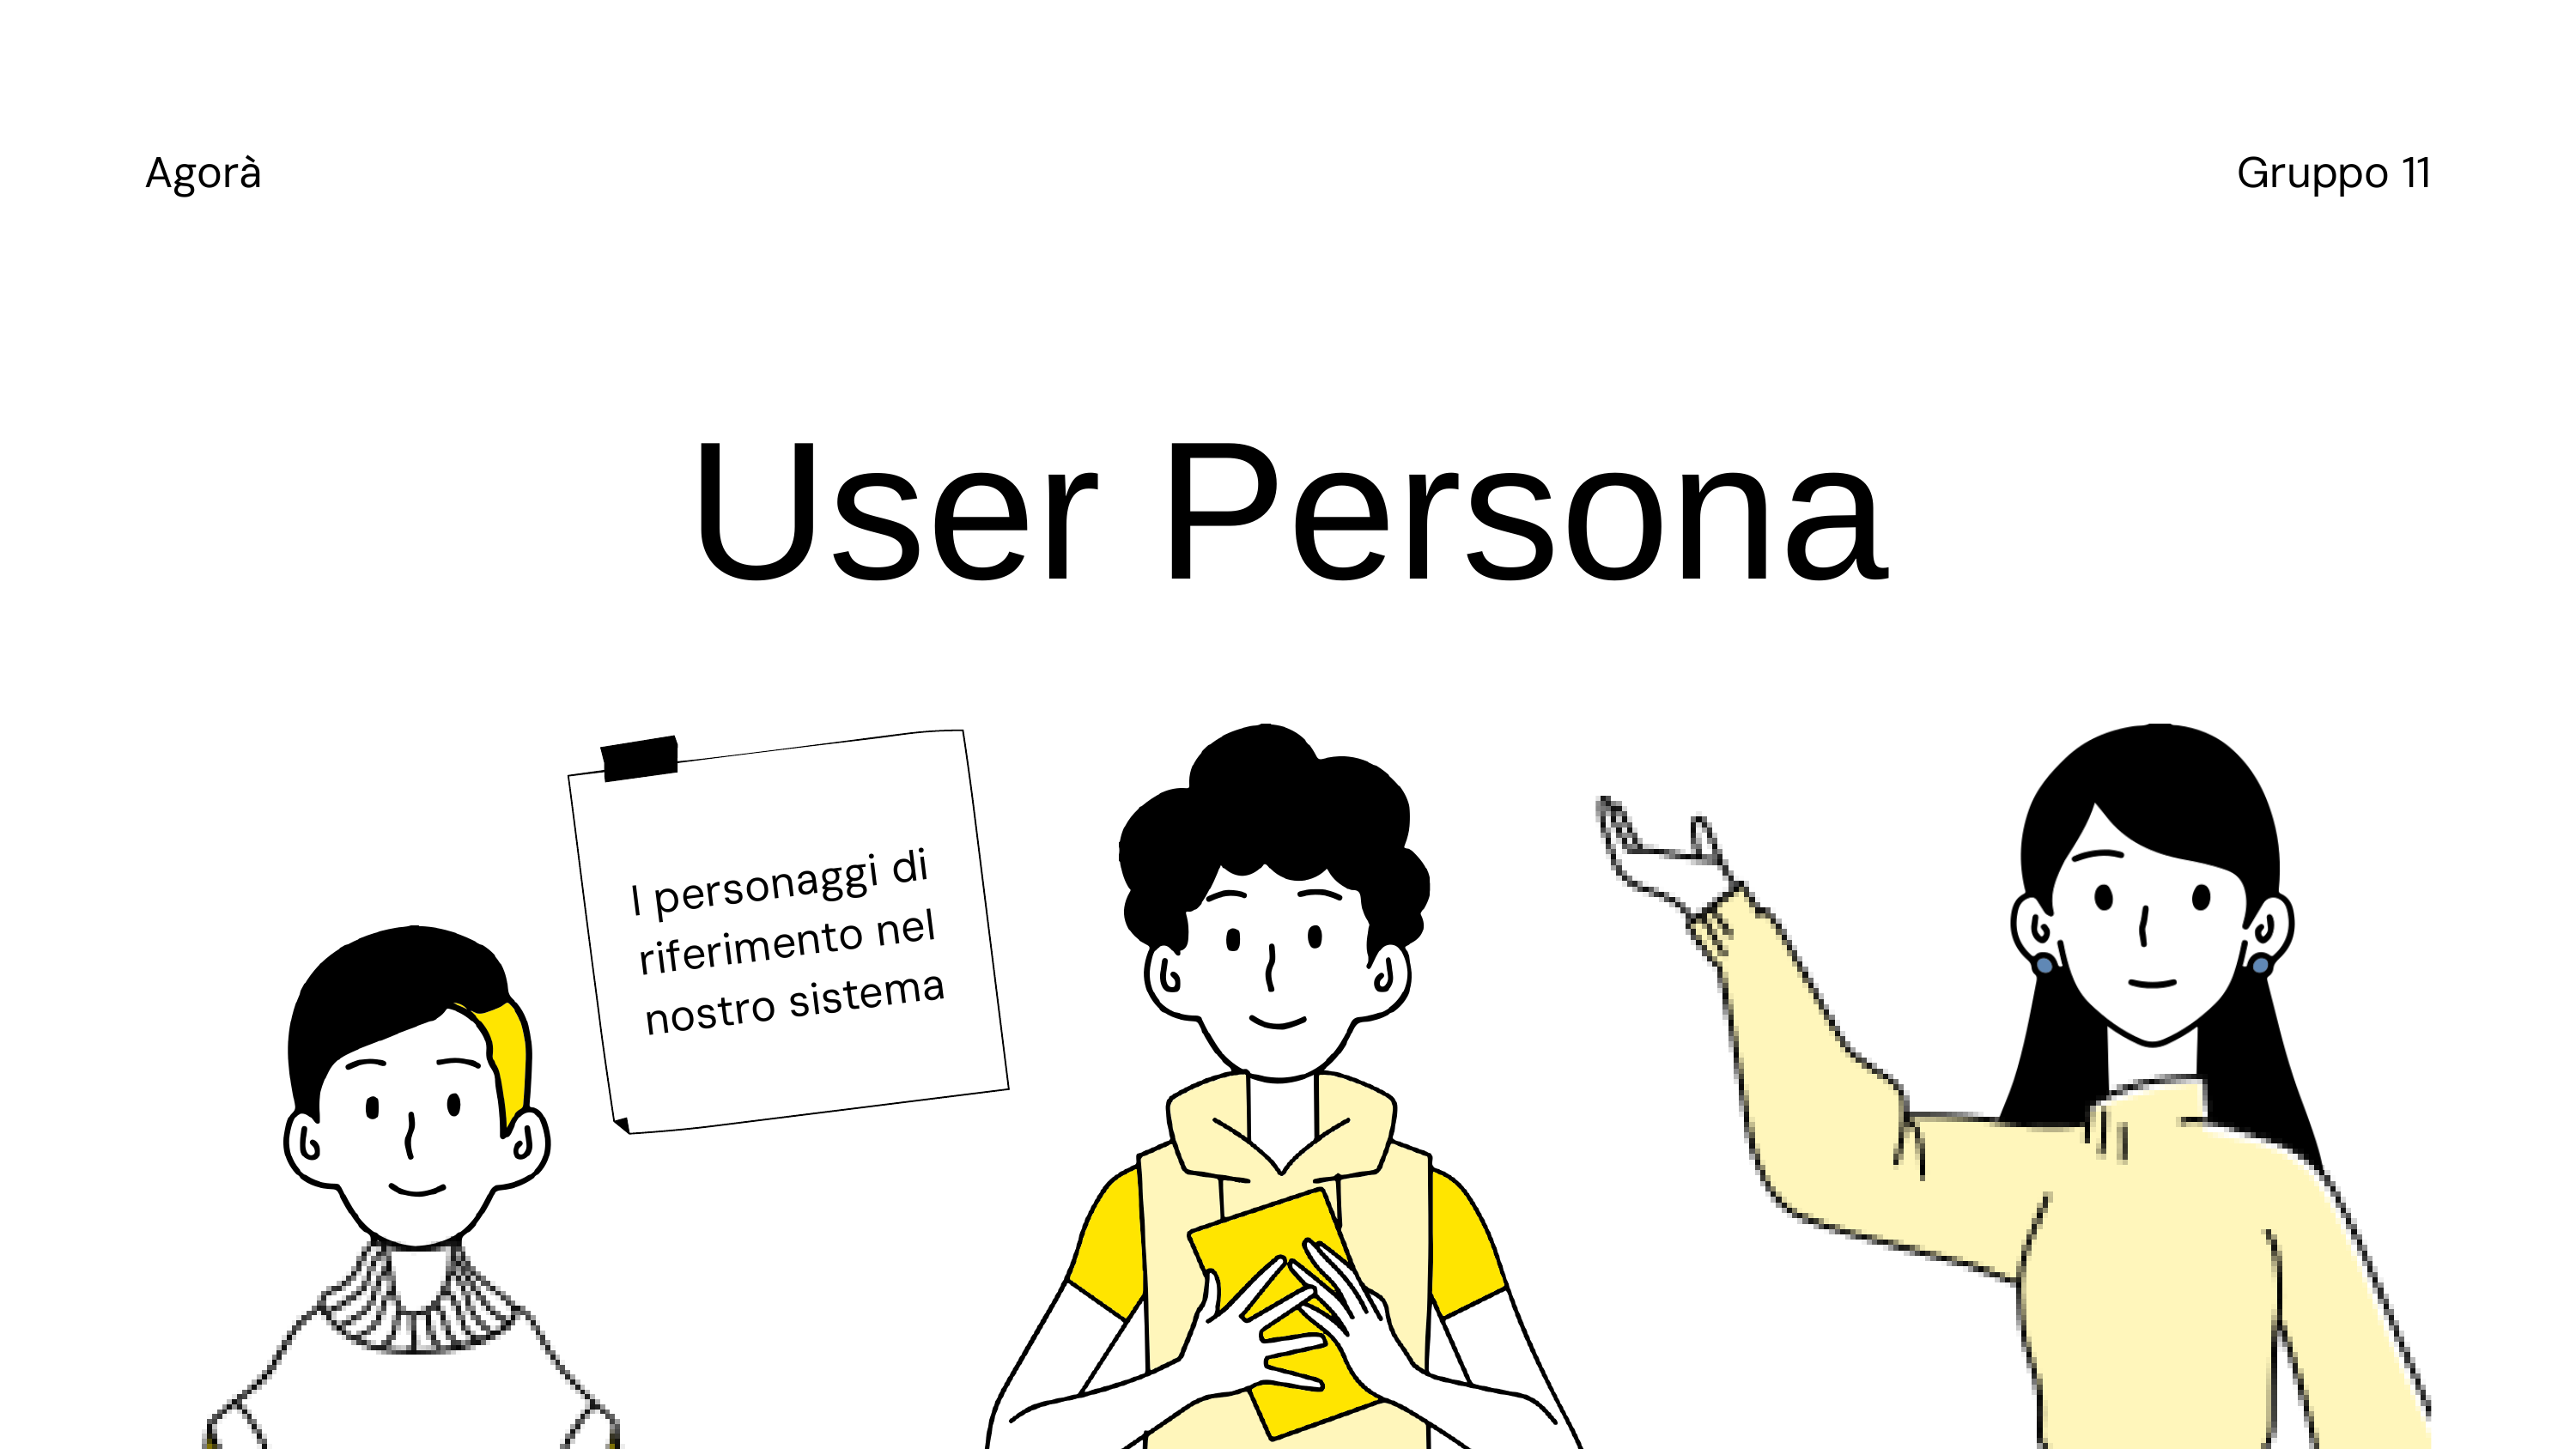

Agorà
Gruppo 11
User Persona

I personaggi di riferimento nel nostro sistema